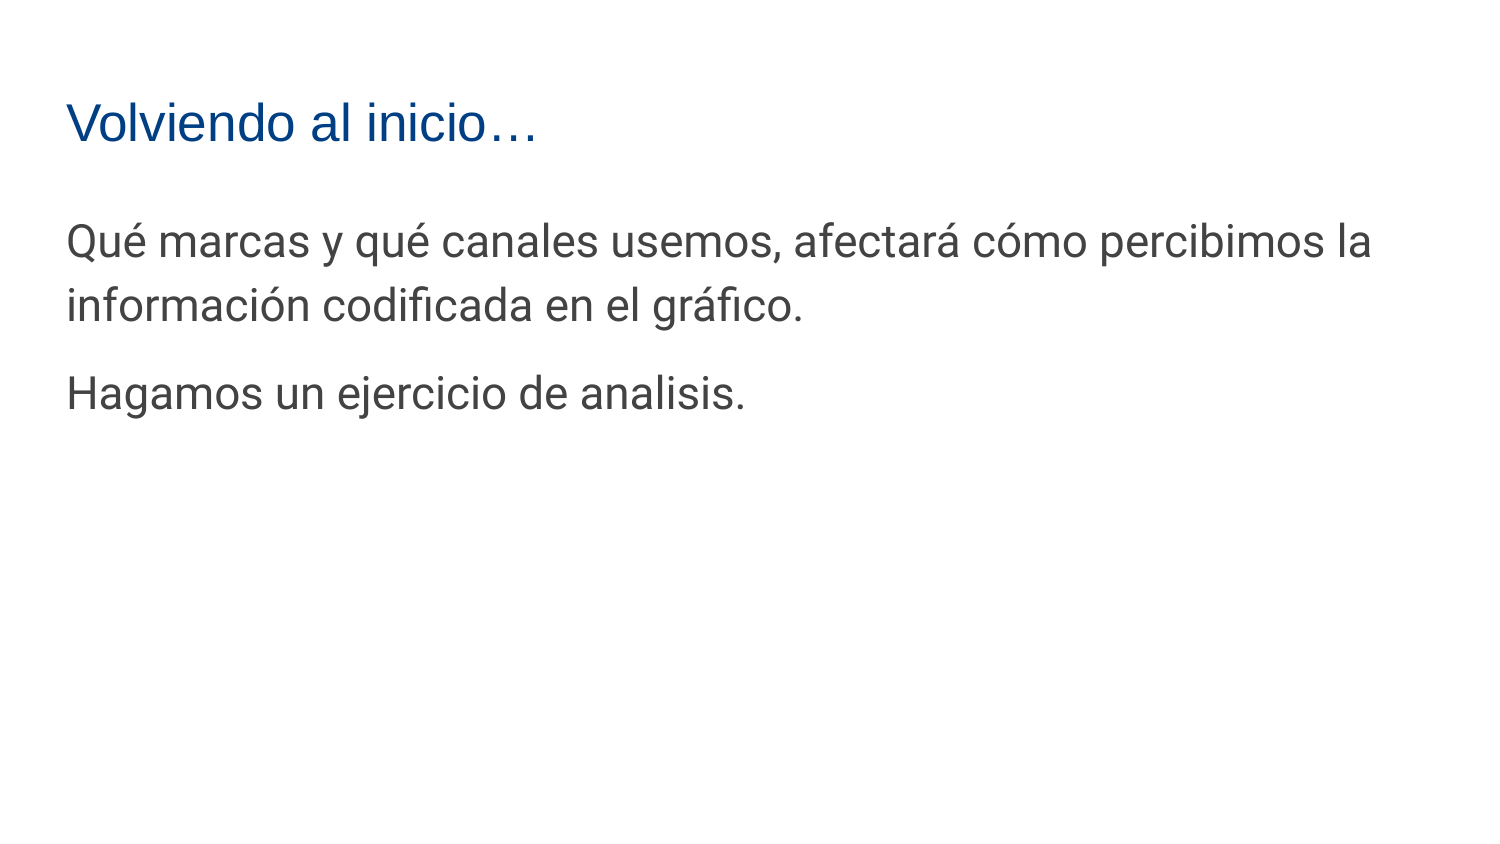

# Volviendo al inicio…
Qué marcas y qué canales usemos, afectará cómo percibimos la información codificada en el gráfico.
Hagamos un ejercicio de analisis.